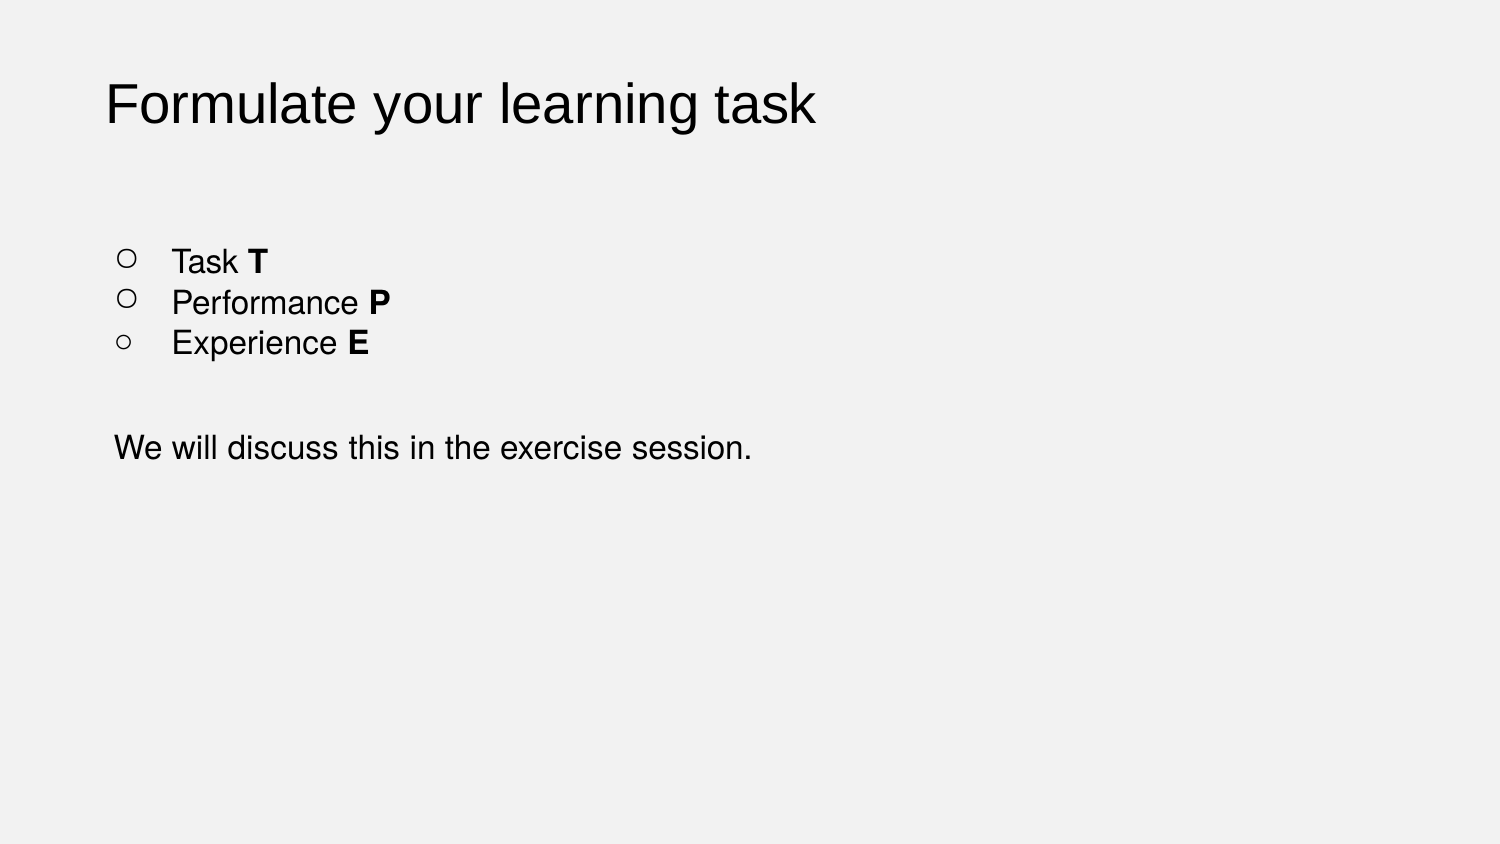

# Formulate your learning task
Task T
Performance P
Experience E
We will discuss this in the exercise session.